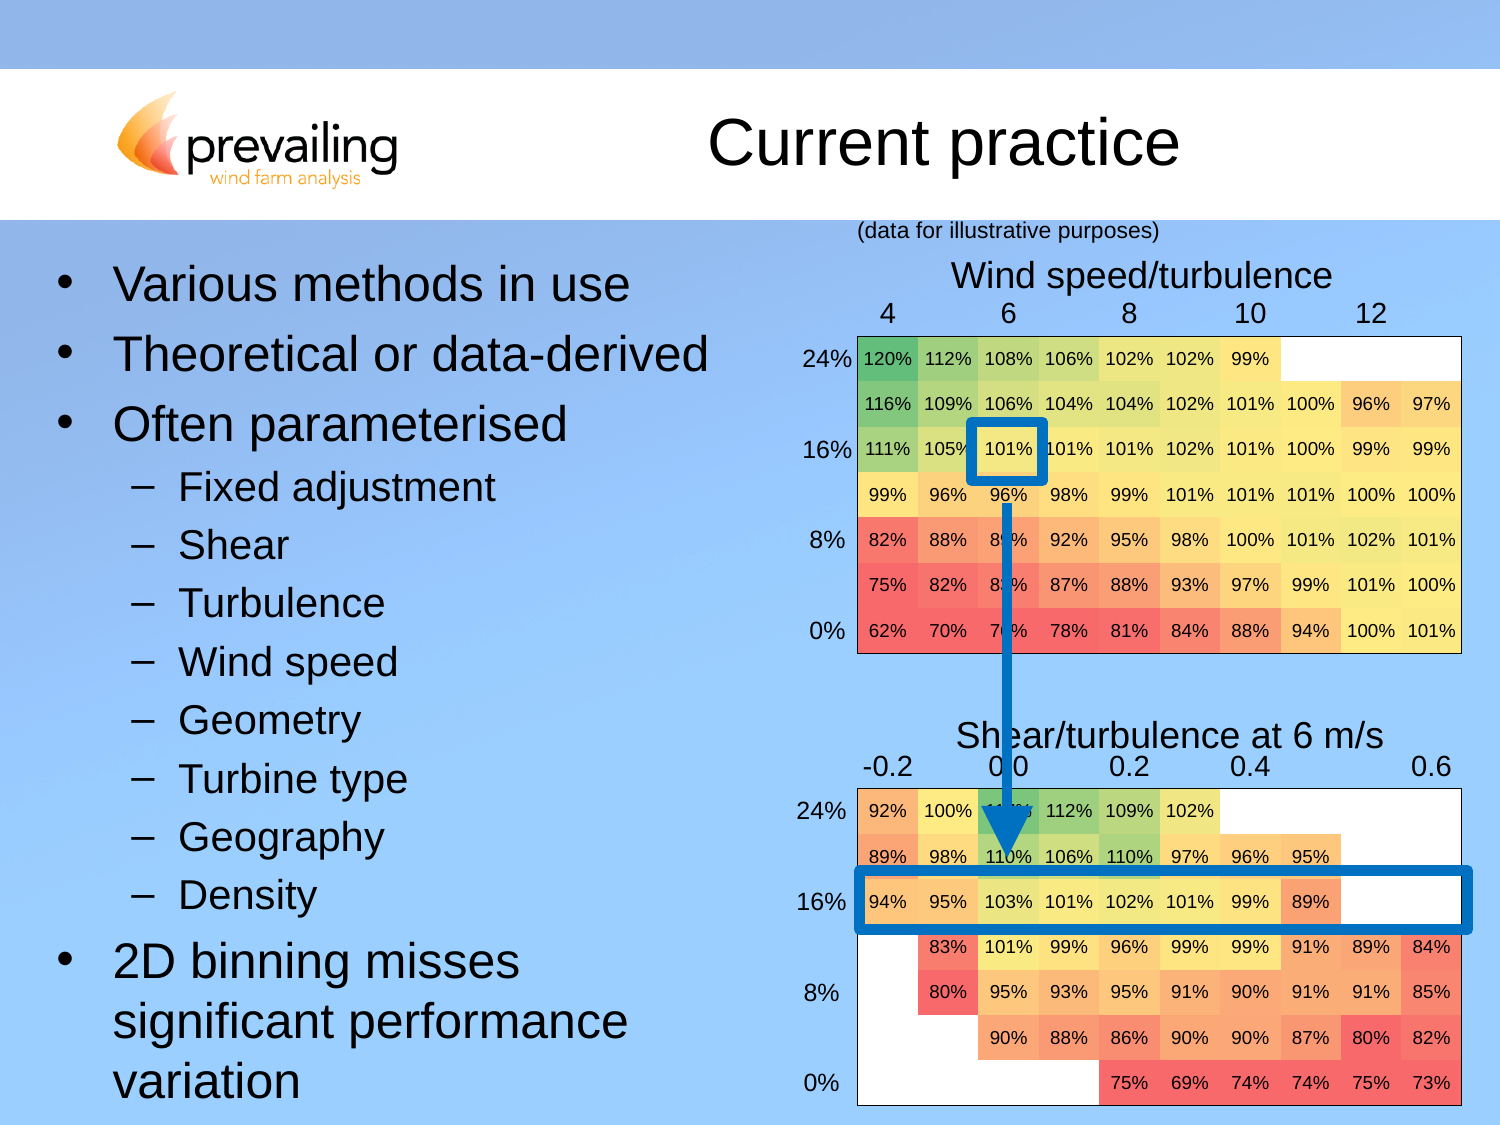

# Current practice
(data for illustrative purposes)
Various methods in use
Theoretical or data-derived
Often parameterised
Fixed adjustment
Shear
Turbulence
Wind speed
Geometry
Turbine type
Geography
Density
2D binning misses significant performance variation
Wind speed/turbulence
|  | 4 |  | 6 |  | 8 |  | 10 |  | 12 |  |
| --- | --- | --- | --- | --- | --- | --- | --- | --- | --- | --- |
| 24% | 120% | 112% | 108% | 106% | 102% | 102% | 99% |  |  |  |
|  | 116% | 109% | 106% | 104% | 104% | 102% | 101% | 100% | 96% | 97% |
| 16% | 111% | 105% | 101% | 101% | 101% | 102% | 101% | 100% | 99% | 99% |
|  | 99% | 96% | 96% | 98% | 99% | 101% | 101% | 101% | 100% | 100% |
| 8% | 82% | 88% | 89% | 92% | 95% | 98% | 100% | 101% | 102% | 101% |
|  | 75% | 82% | 83% | 87% | 88% | 93% | 97% | 99% | 101% | 100% |
| 0% | 62% | 70% | 76% | 78% | 81% | 84% | 88% | 94% | 100% | 101% |

Shear/turbulence at 6 m/s
|  | -0.2 |  | 0.0 |  | 0.2 |  | 0.4 |  |  | 0.6 |
| --- | --- | --- | --- | --- | --- | --- | --- | --- | --- | --- |
| 24% | 92% | 100% | 117% | 112% | 109% | 102% |  |  |  |  |
|  | 89% | 98% | 110% | 106% | 110% | 97% | 96% | 95% |  |  |
| 16% | 94% | 95% | 103% | 101% | 102% | 101% | 99% | 89% |  |  |
|  |  | 83% | 101% | 99% | 96% | 99% | 99% | 91% | 89% | 84% |
| 8% |  | 80% | 95% | 93% | 95% | 91% | 90% | 91% | 91% | 85% |
|  |  |  | 90% | 88% | 86% | 90% | 90% | 87% | 80% | 82% |
| 0% |  |  |  |  | 75% | 69% | 74% | 74% | 75% | 73% |